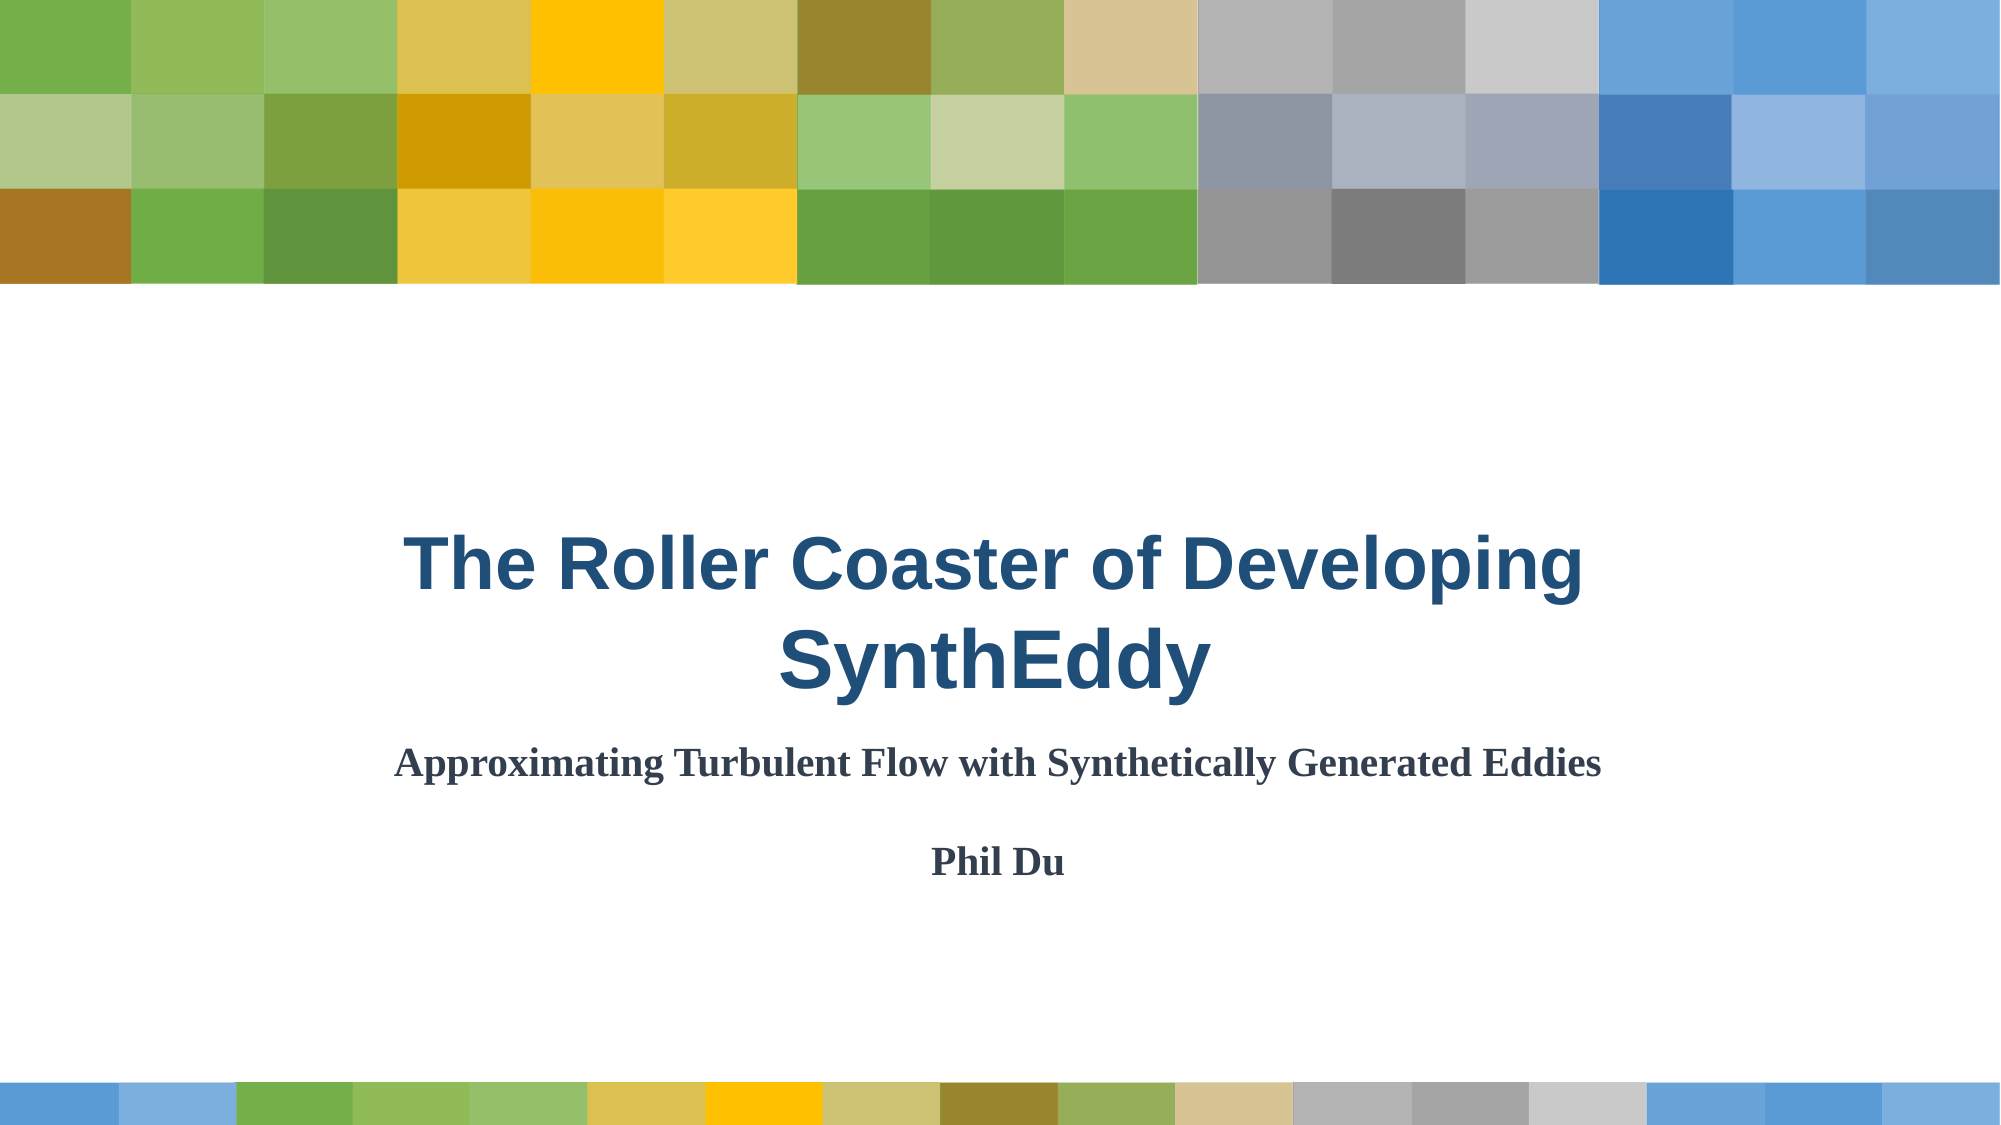

# The Roller Coaster of Developing SynthEddy
Approximating Turbulent Flow with Synthetically Generated Eddies

Phil Du